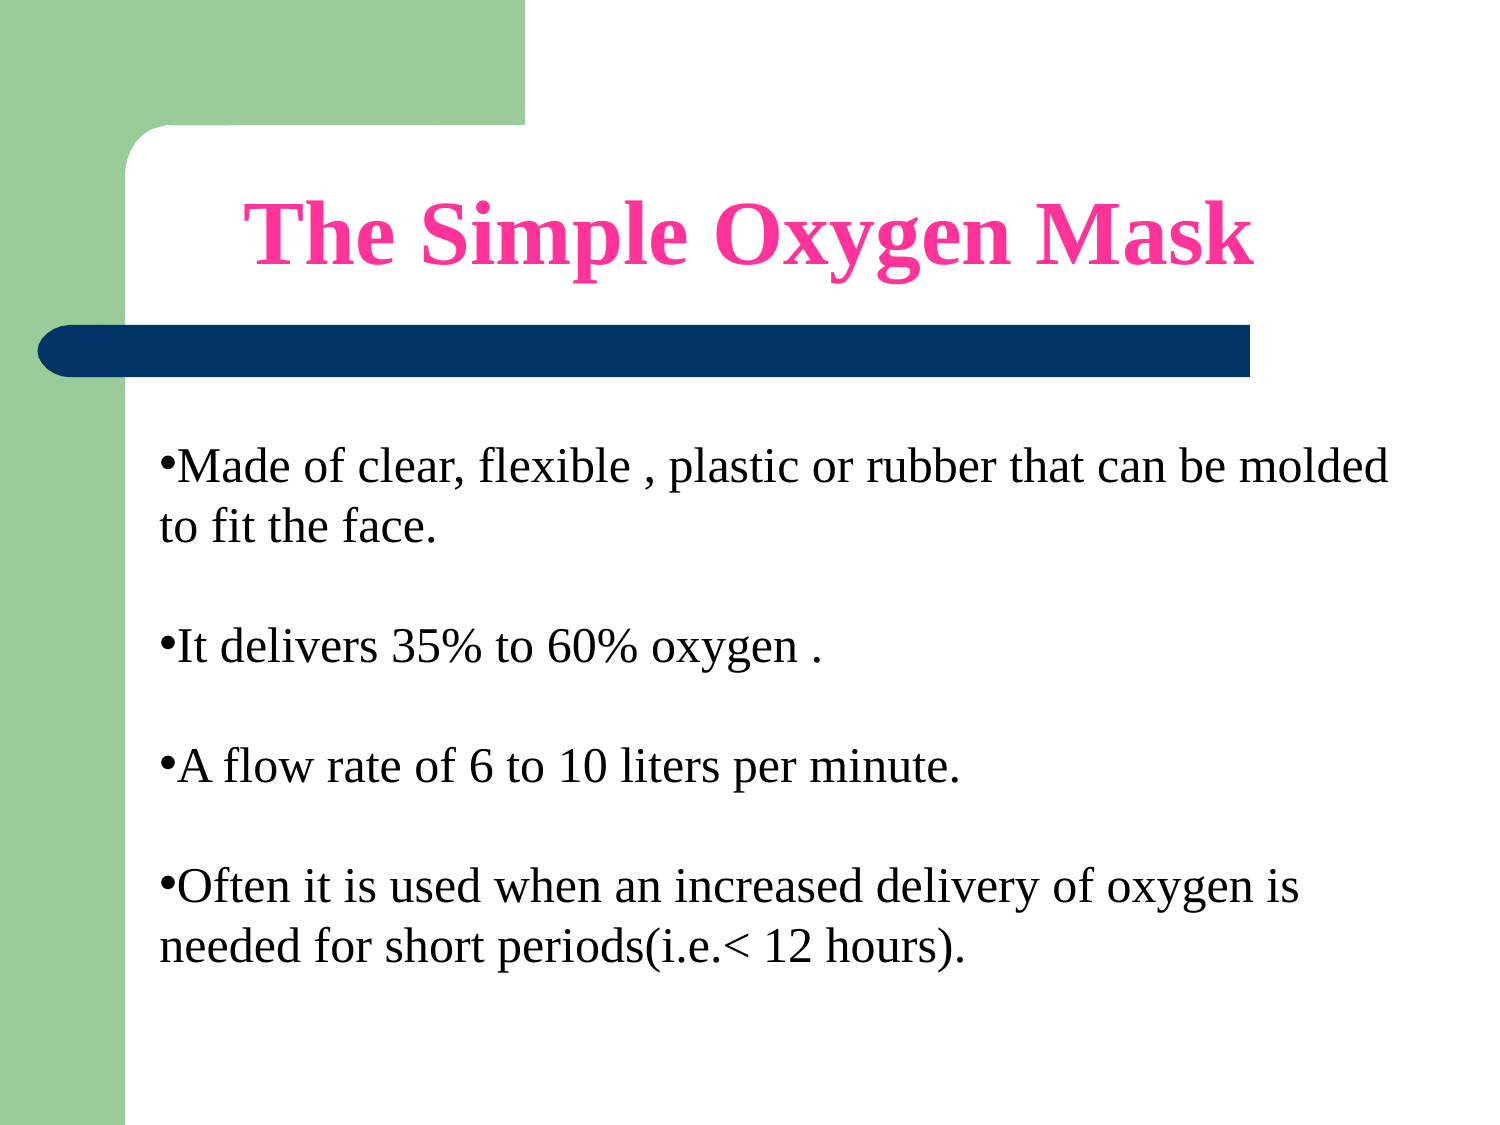

# The Simple Oxygen Mask
Made of clear, flexible , plastic or rubber that can be molded to fit the face.

It delivers 35% to 60% oxygen .

A flow rate of 6 to 10 liters per minute.

Often it is used when an increased delivery of oxygen is needed for short periods(i.e.< 12 hours).